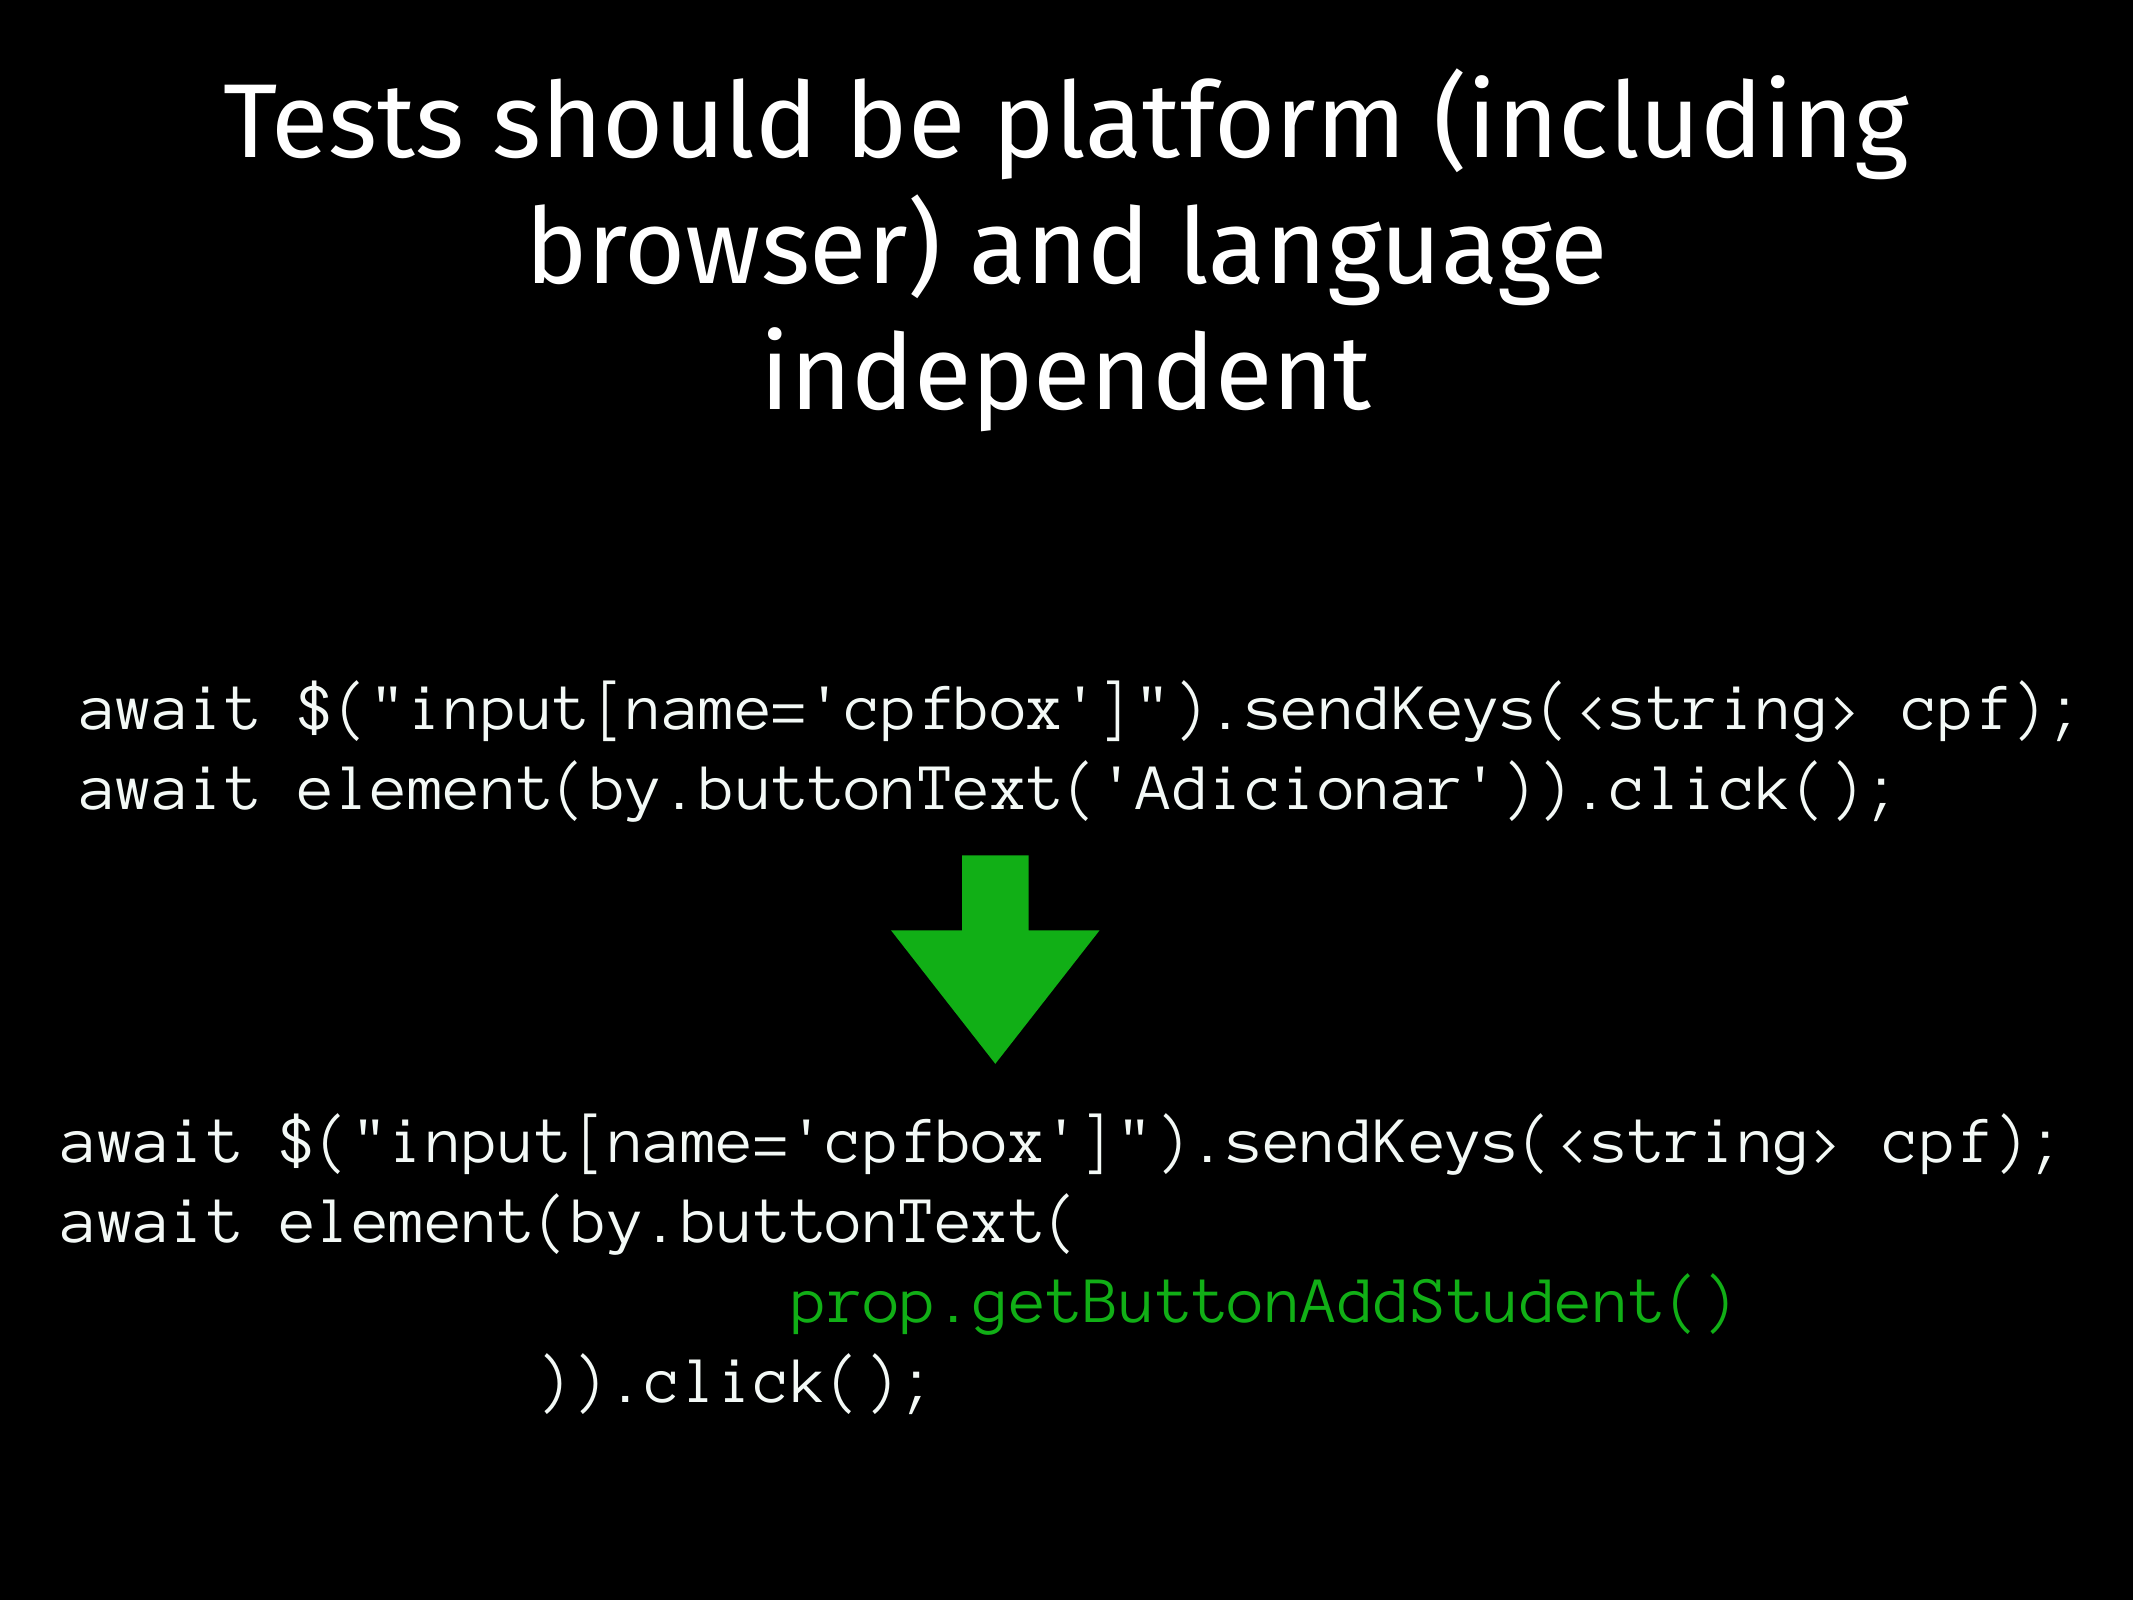

# Tests should be platform (including browser) and language independent
await $("input[name='cpfbox']").sendKeys(<string> cpf);
await element(by.buttonText('Adicionar')).click();

await $("input[name='cpfbox']").sendKeys(<string> cpf);
await element(by.buttonText(
                    prop.getButtonAddStudent()
             )).click();